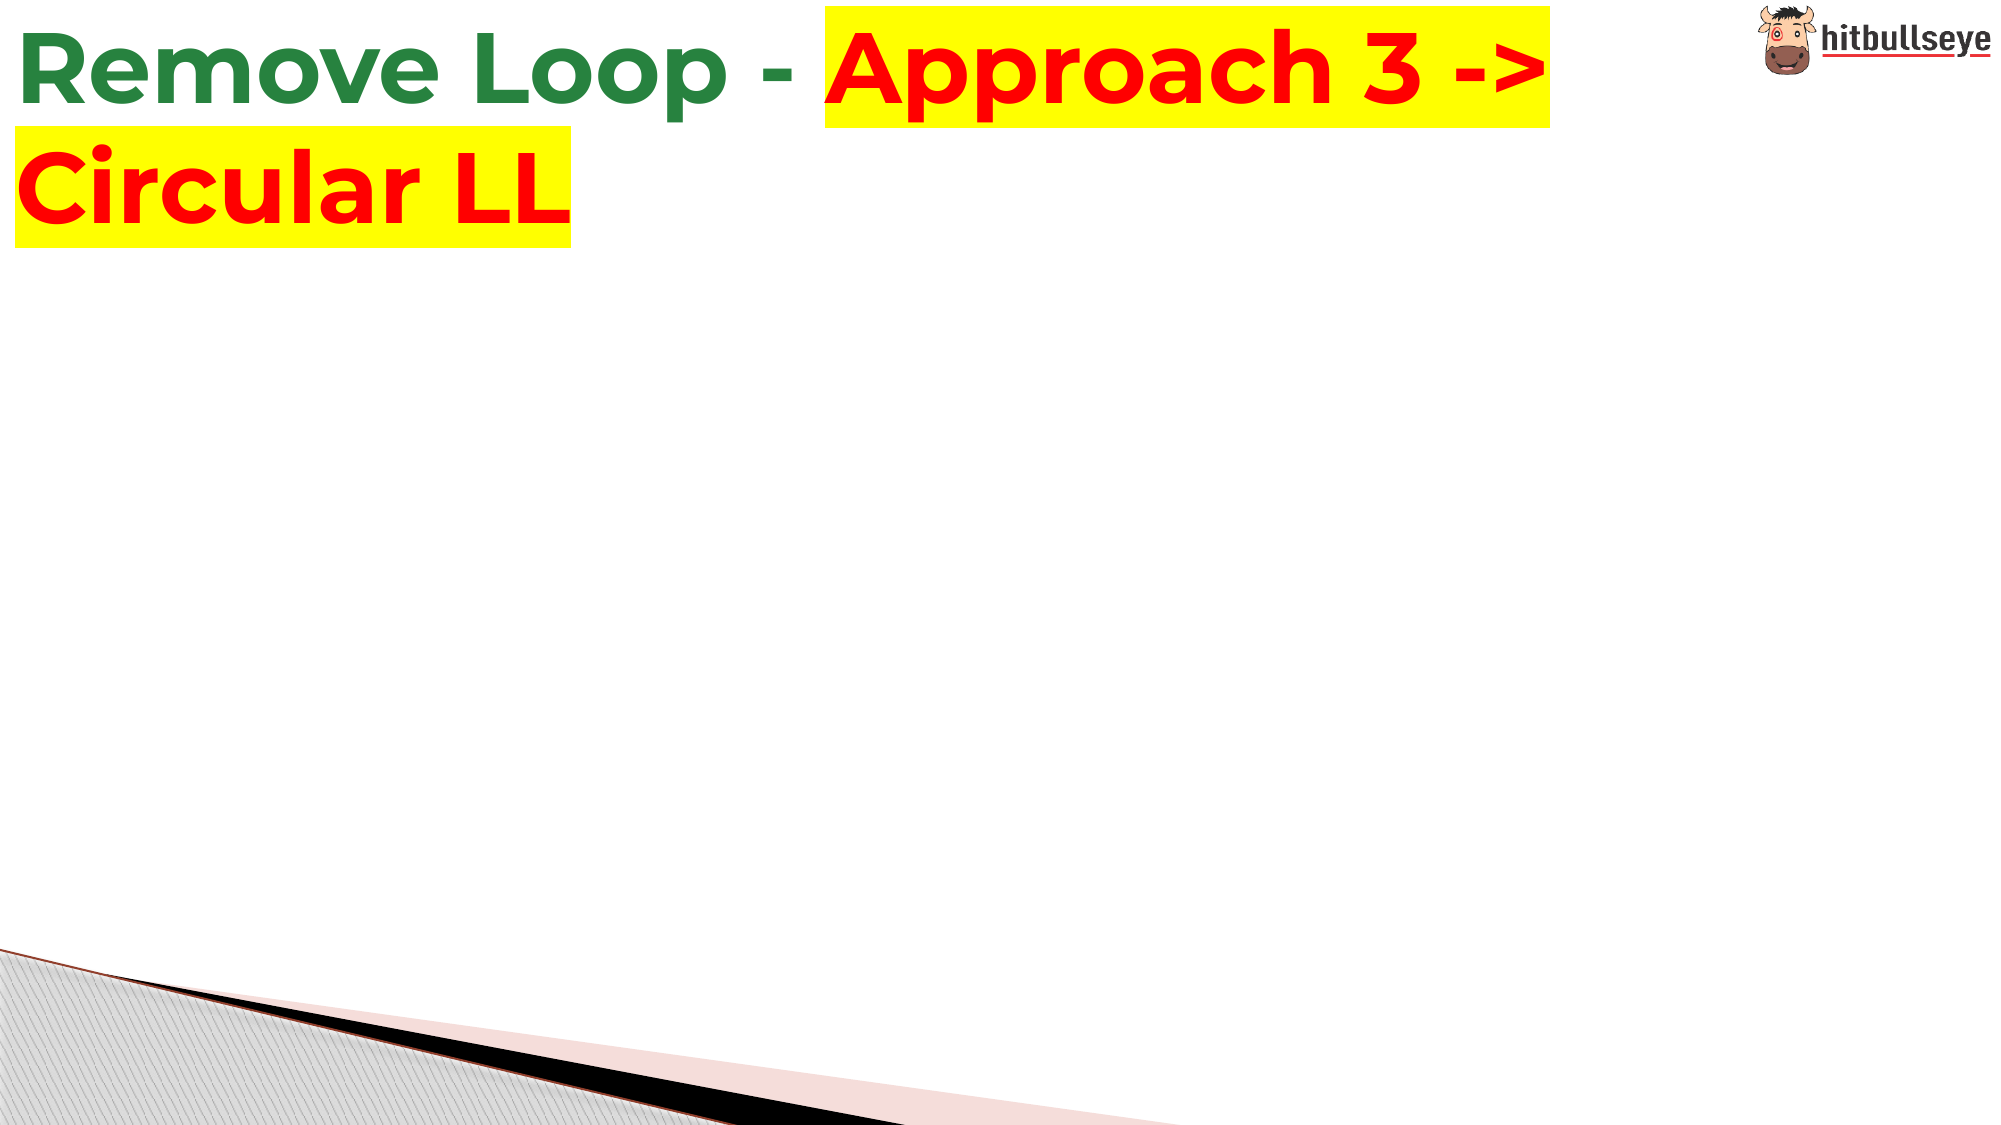

# Remove Loop - Approach 3 -> Circular LL